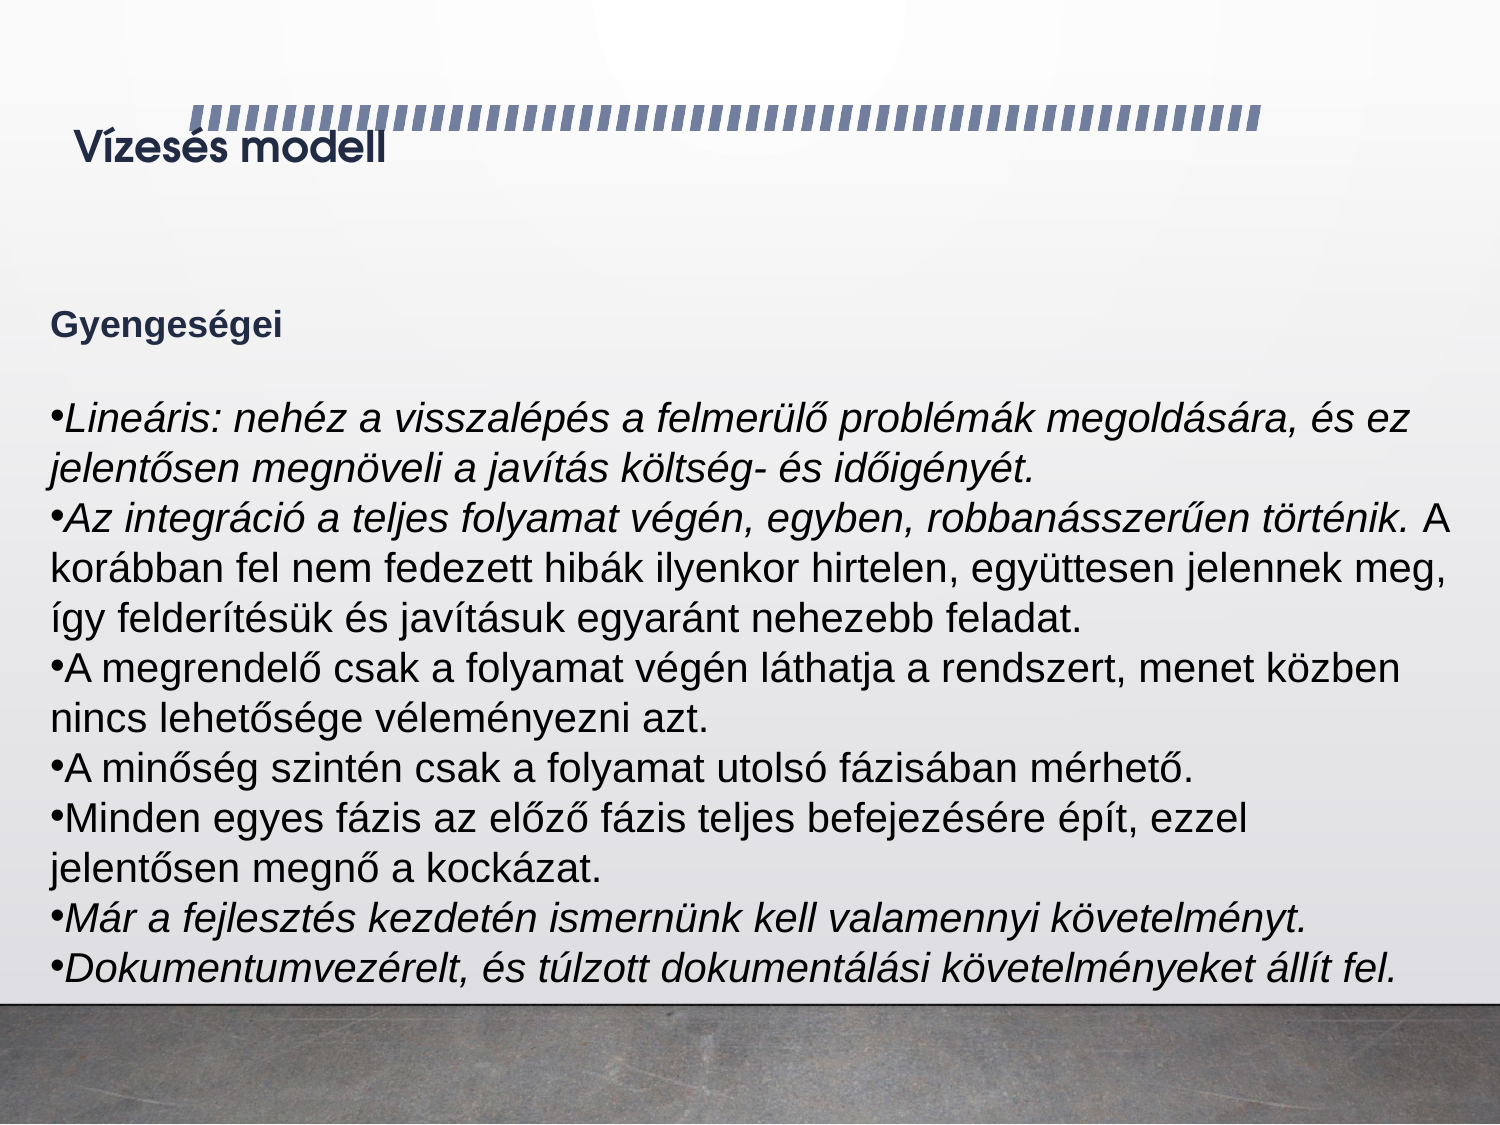

# Vízesés modell
Gyengeségei

Lineáris: nehéz a visszalépés a felmerülő problémák megoldására, és ez jelentősen megnöveli a javítás költség- és időigényét.
Az integráció a teljes folyamat végén, egyben, robbanásszerűen történik. A korábban fel nem fedezett hibák ilyenkor hirtelen, együttesen jelennek meg, így felderítésük és javításuk egyaránt nehezebb feladat.
A megrendelő csak a folyamat végén láthatja a rendszert, menet közben nincs lehetősége véleményezni azt.
A minőség szintén csak a folyamat utolsó fázisában mérhető.
Minden egyes fázis az előző fázis teljes befejezésére épít, ezzel jelentősen megnő a kockázat.
Már a fejlesztés kezdetén ismernünk kell valamennyi követelményt.
Dokumentumvezérelt, és túlzott dokumentálási követelményeket állít fel.